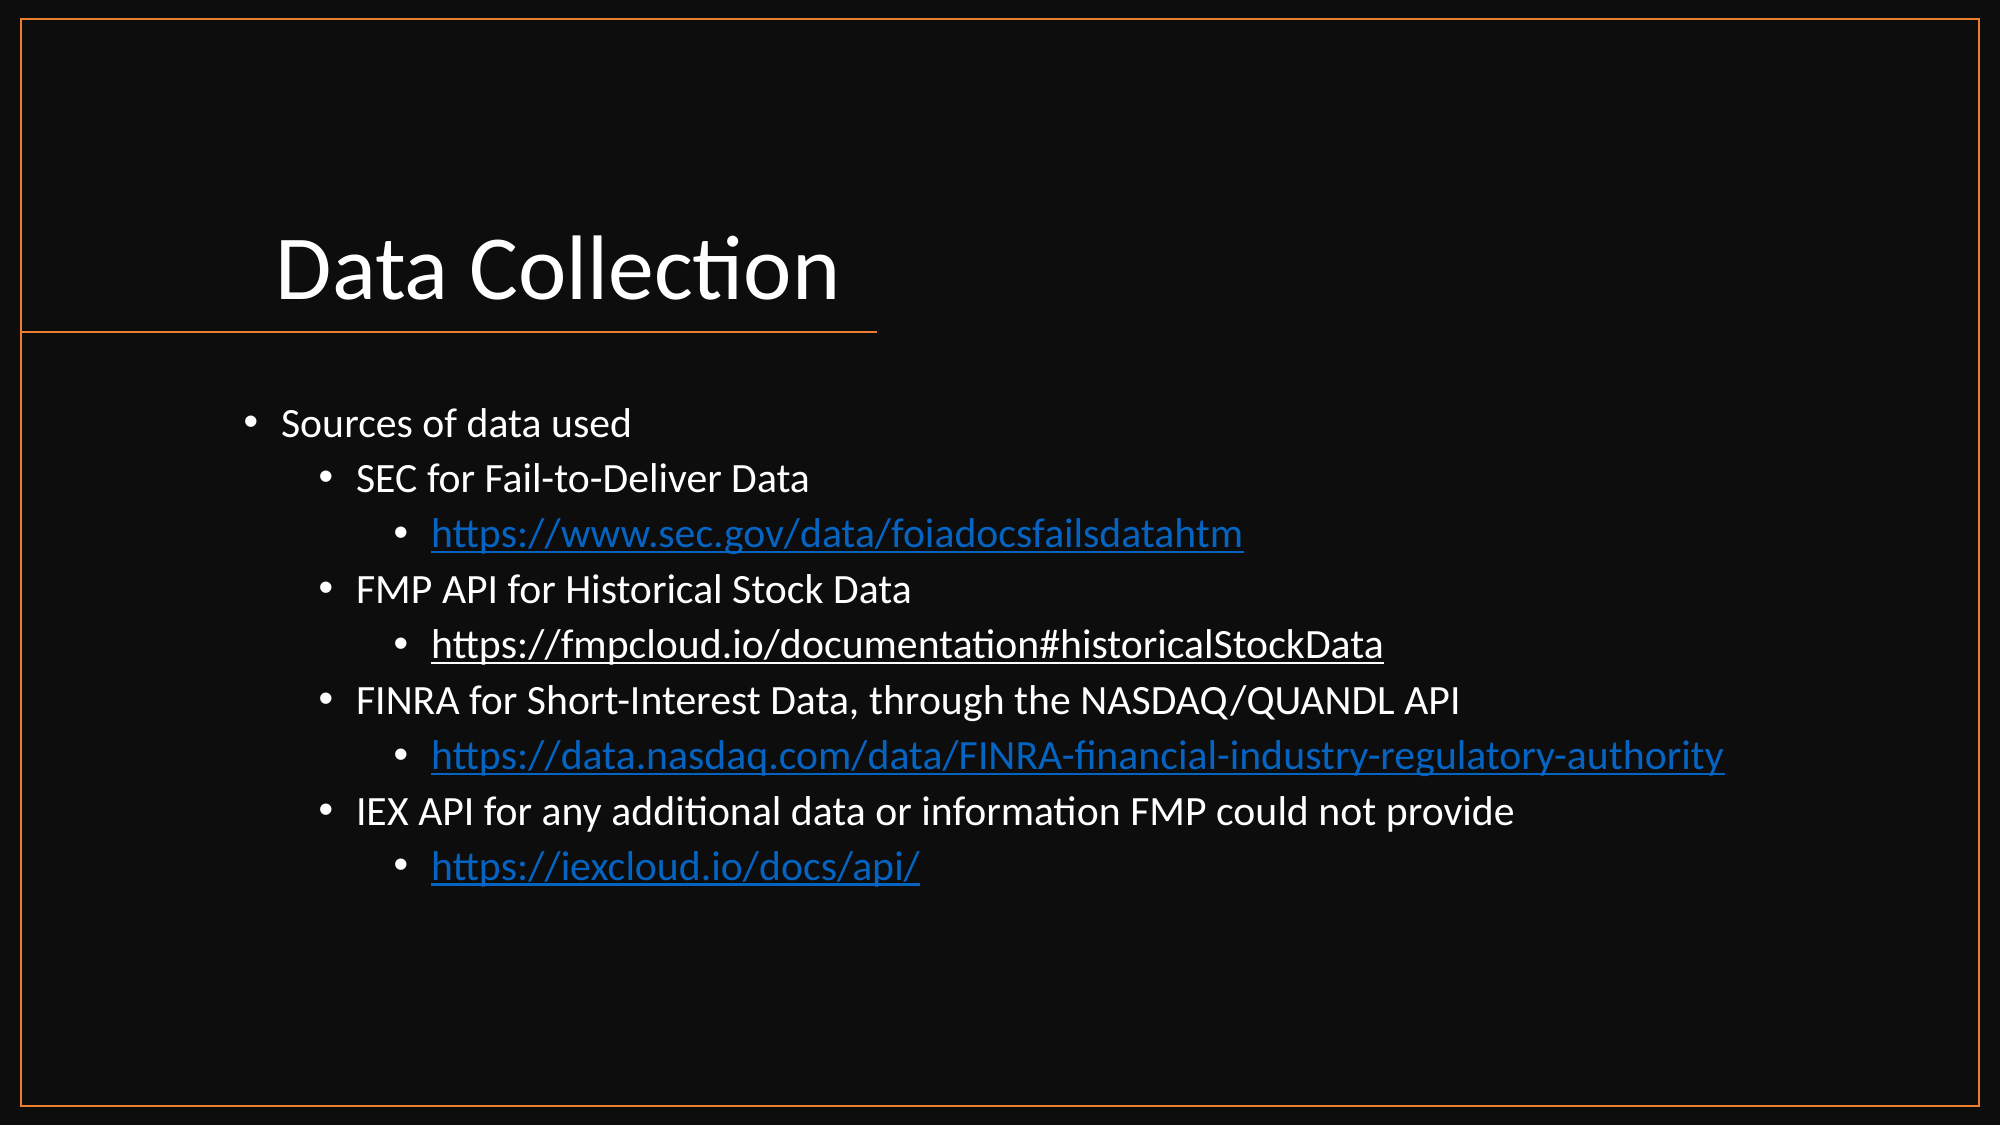

# Data Collection
Sources of data used
SEC for Fail-to-Deliver Data
https://www.sec.gov/data/foiadocsfailsdatahtm
FMP API for Historical Stock Data
https://fmpcloud.io/documentation#historicalStockData
FINRA for Short-Interest Data, through the NASDAQ/QUANDL API
https://data.nasdaq.com/data/FINRA-financial-industry-regulatory-authority
IEX API for any additional data or information FMP could not provide
https://iexcloud.io/docs/api/